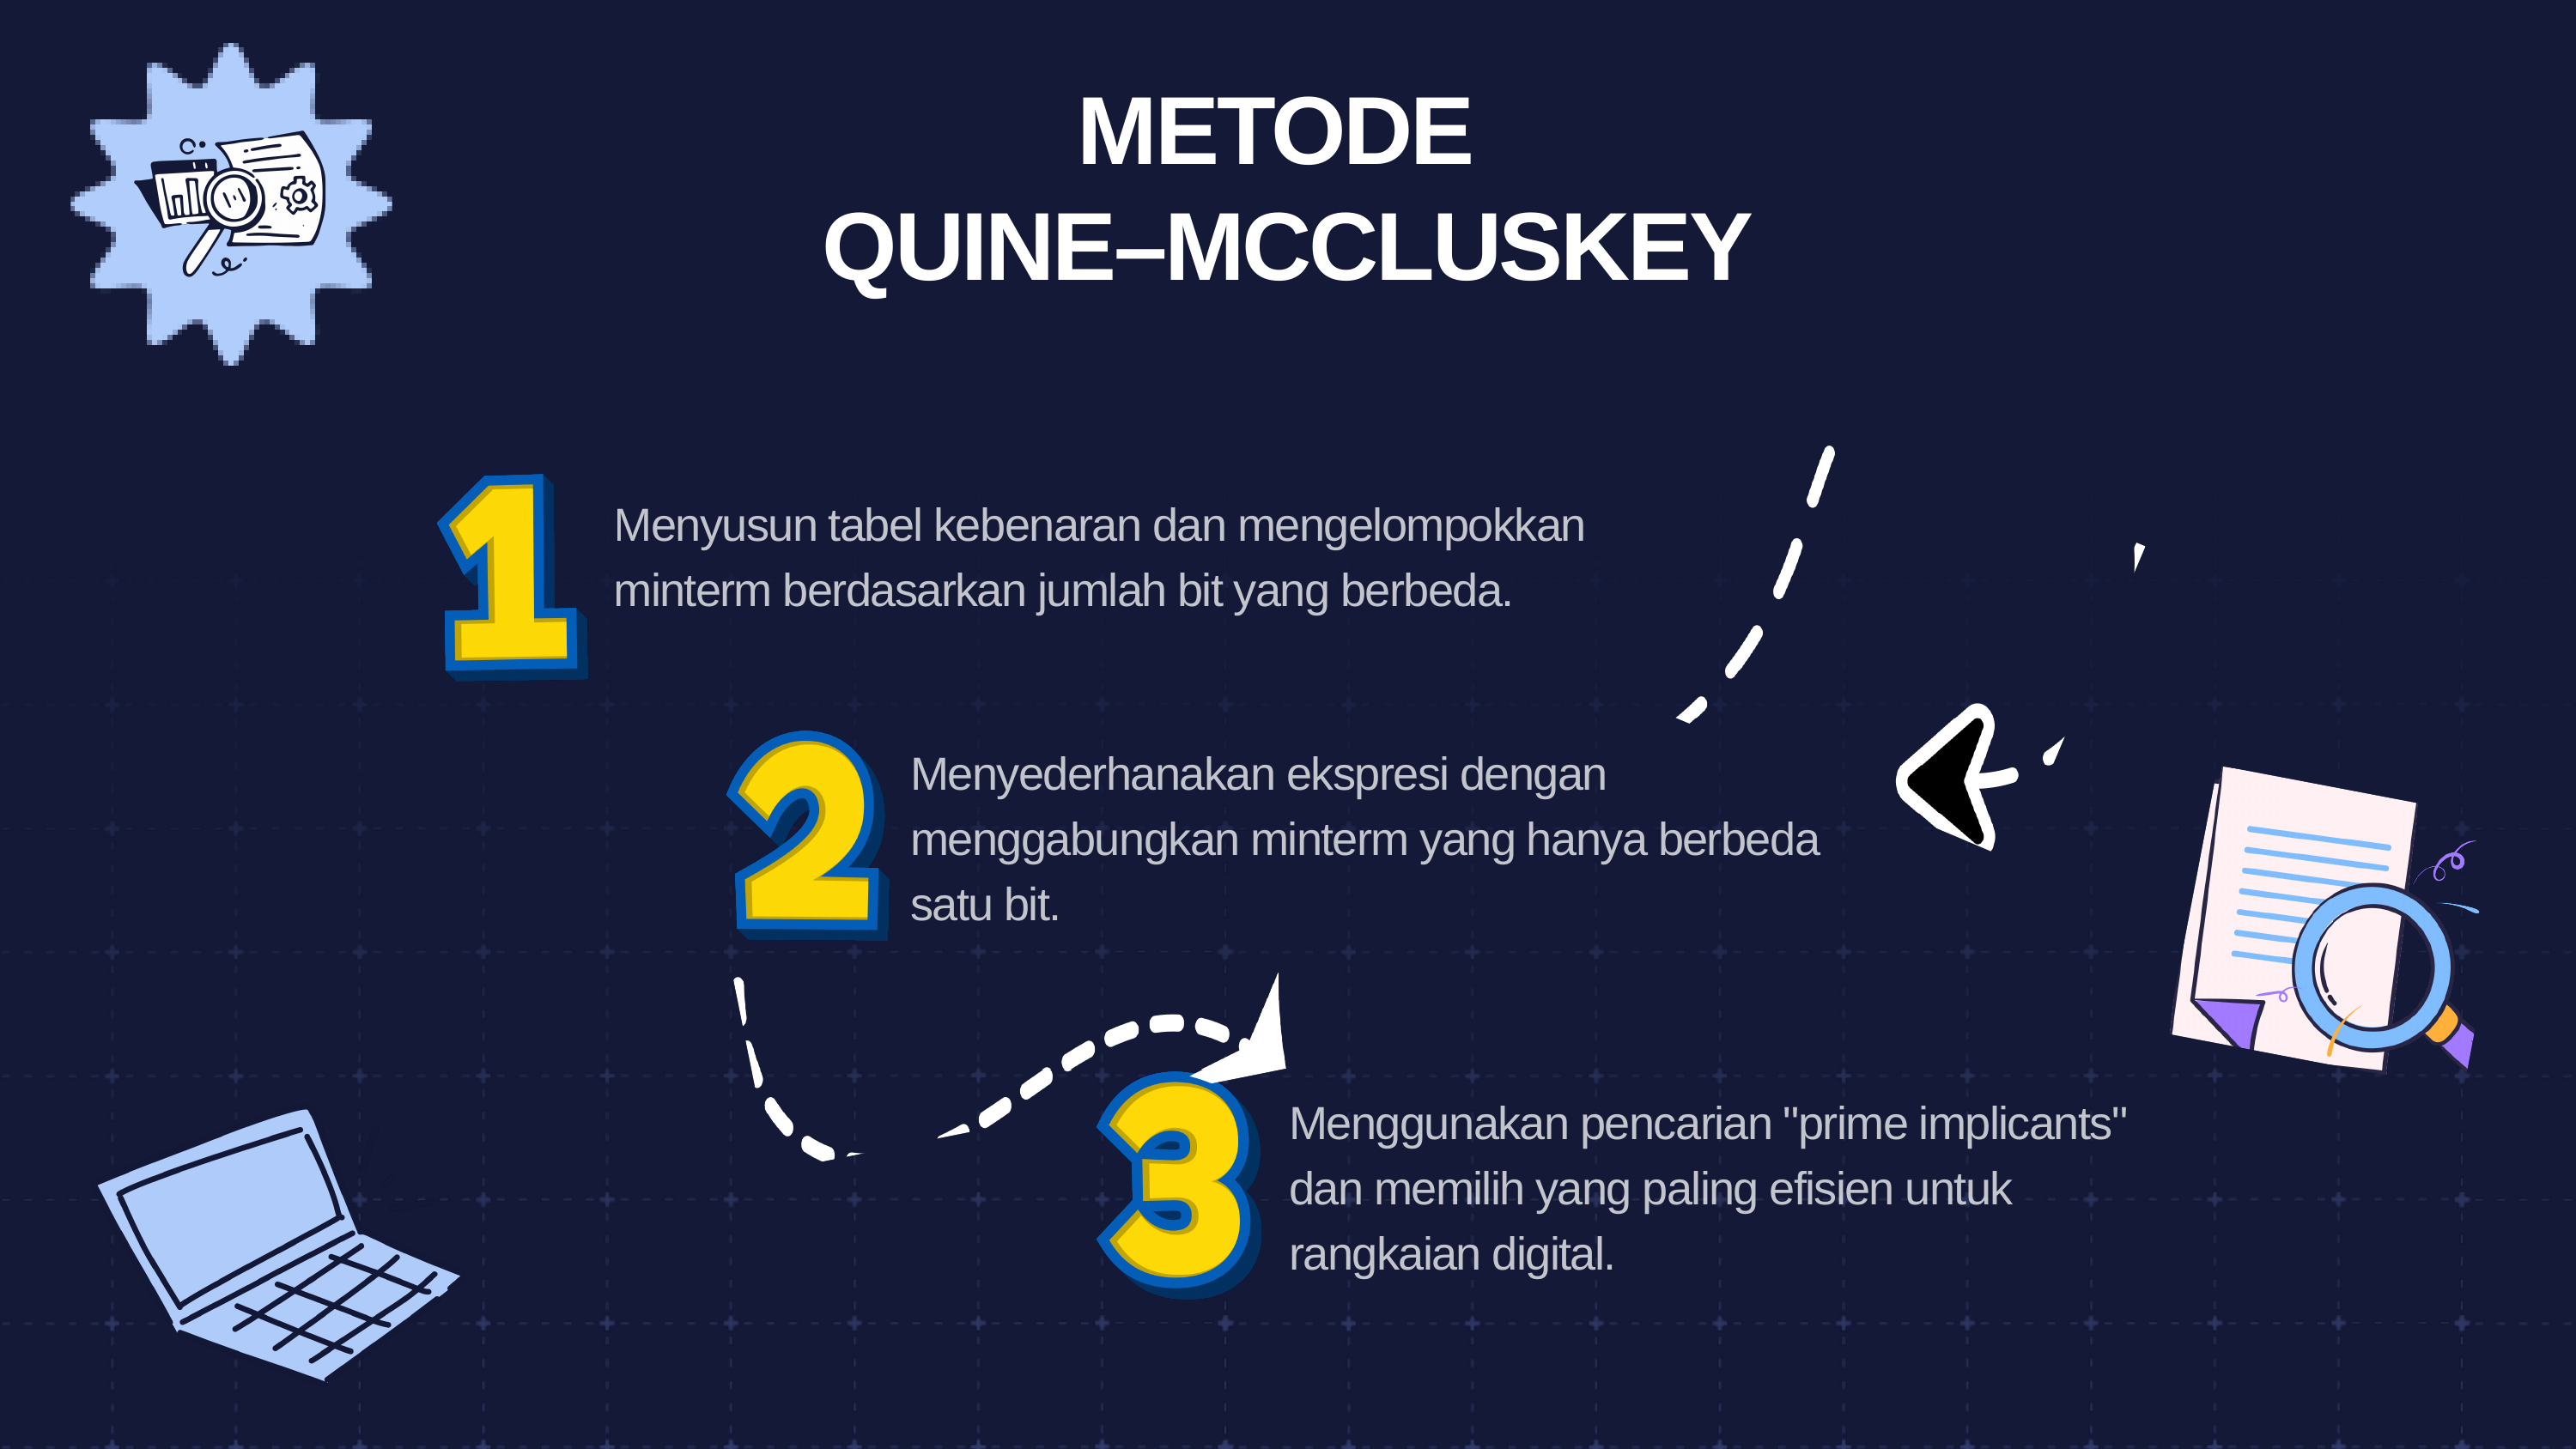

METODE
QUINE–MCCLUSKEY

Menyusun tabel kebenaran dan mengelompokkan minterm berdasarkan jumlah bit yang berbeda.

Menyederhanakan ekspresi dengan menggabungkan minterm yang hanya berbeda satu bit.

Menggunakan pencarian "prime implicants" dan memilih yang paling efisien untuk rangkaian digital.